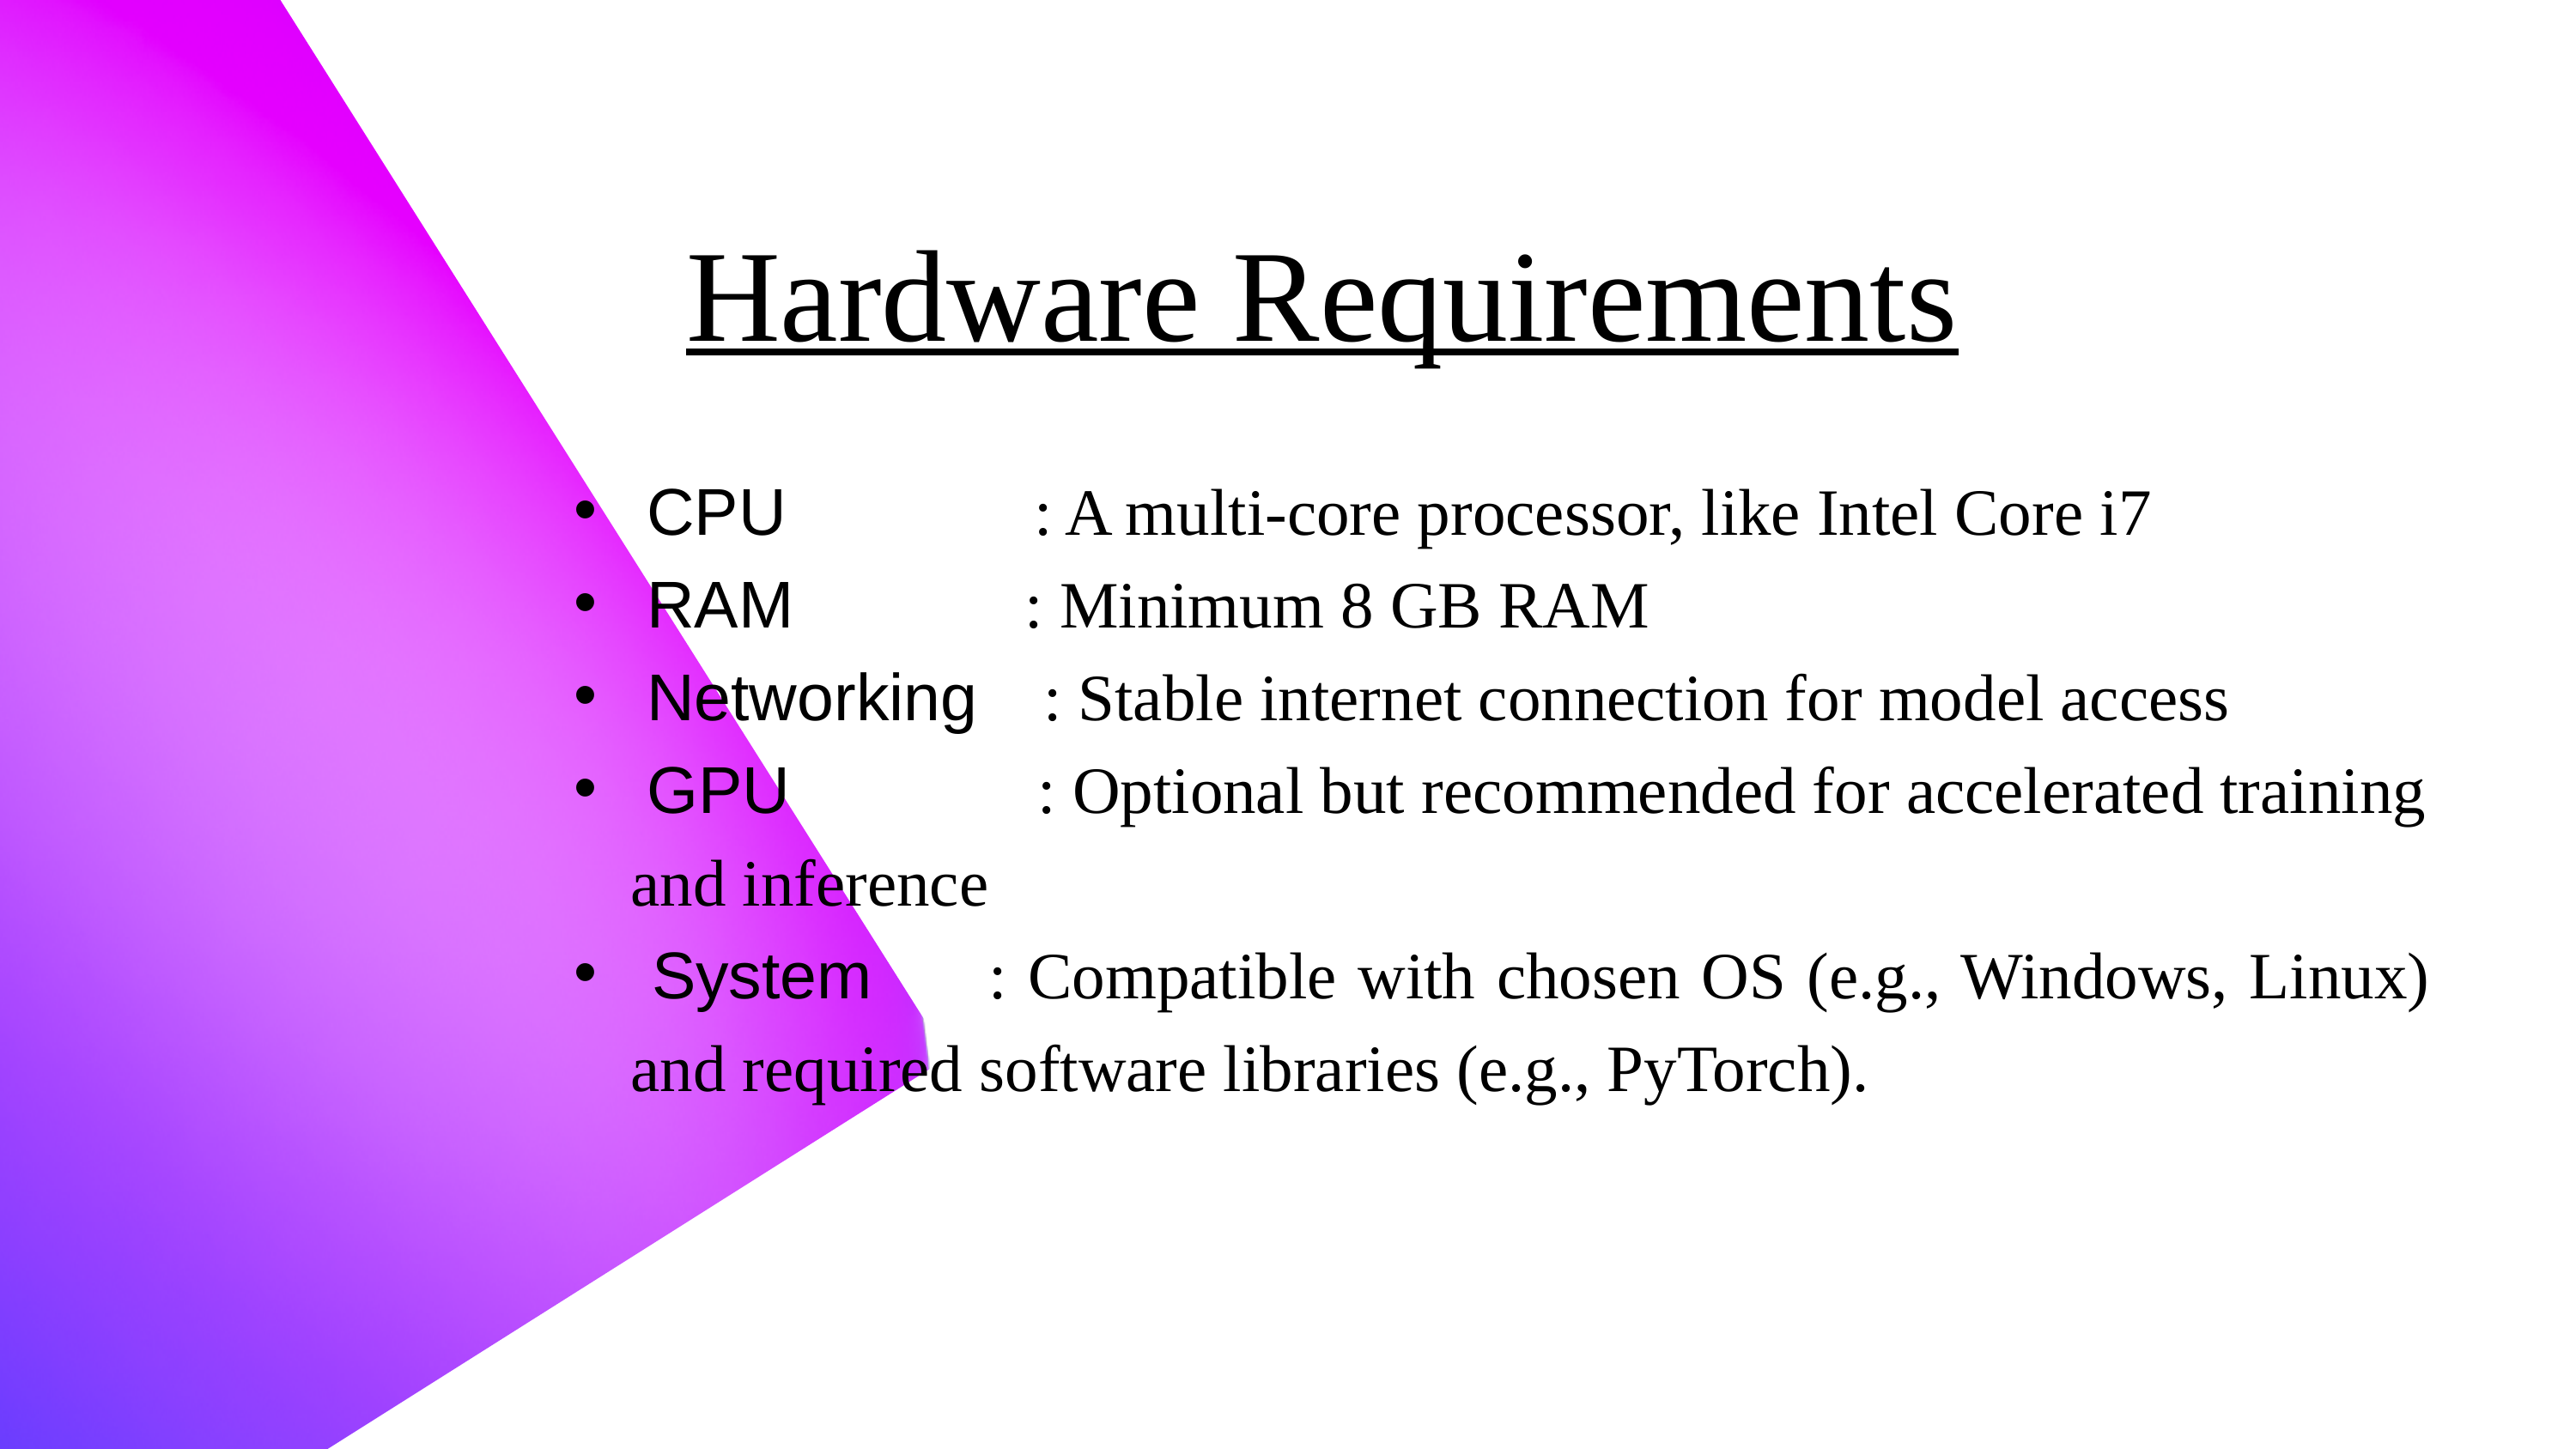

Hardware Requirements
 CPU               : A multi-core processor, like Intel Core i7
 RAM              : Minimum 8 GB RAM
 Networking    : Stable internet connection for model access
 GPU               : Optional but recommended for accelerated training and inference
 System     : Compatible with chosen OS (e.g., Windows, Linux) and required software libraries (e.g., PyTorch).